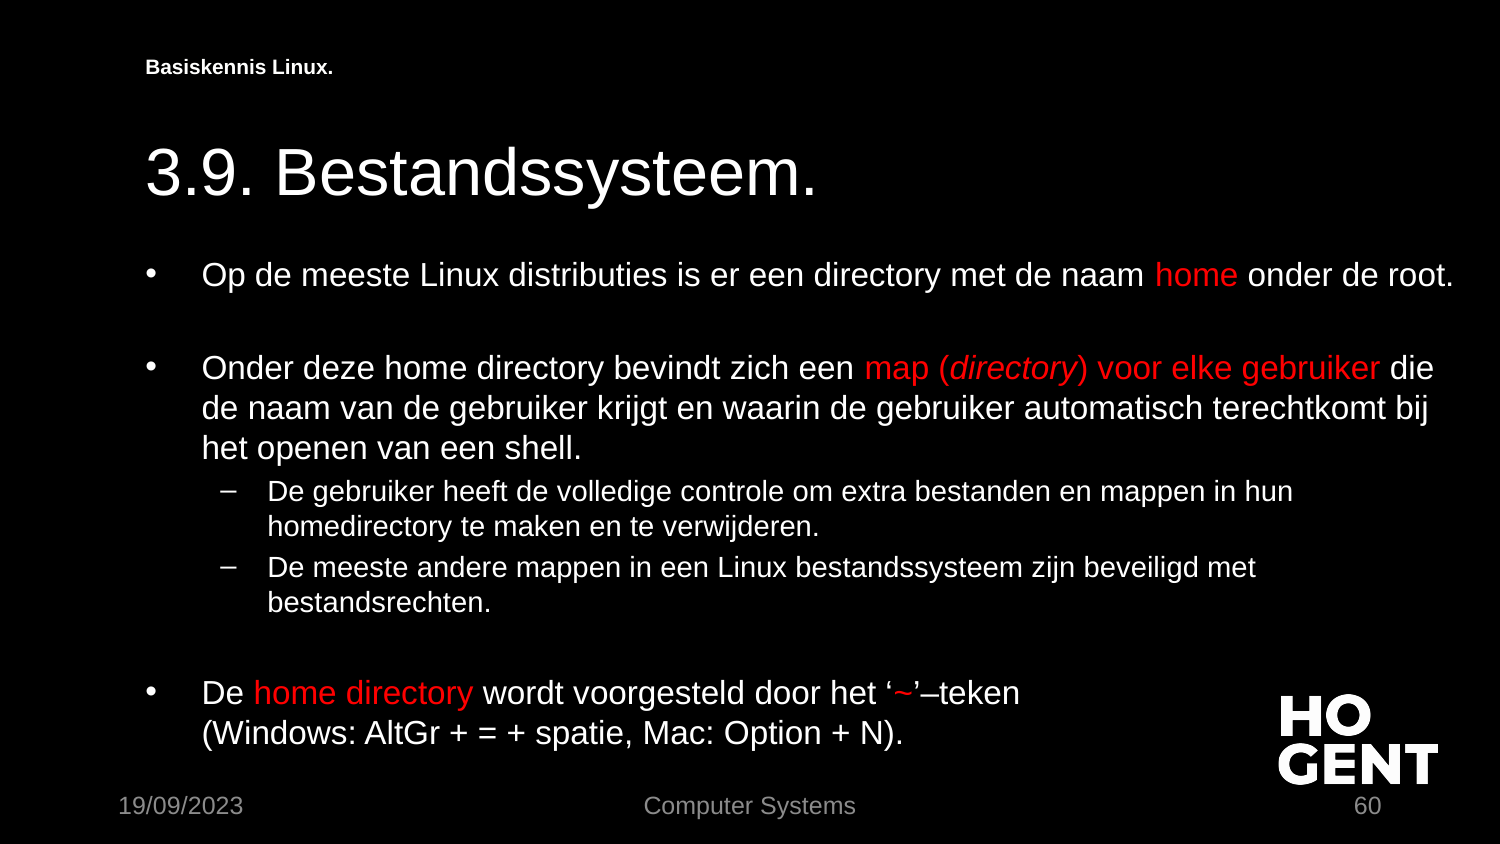

Basiskennis Linux.
# 3.9. Bestandssysteem.
Op de meeste Linux distributies is er een directory met de naam home onder de root.

Onder deze home directory bevindt zich een map (directory) voor elke gebruiker die de naam van de gebruiker krijgt en waarin de gebruiker automatisch terechtkomt bij het openen van een shell.
De gebruiker heeft de volledige controle om extra bestanden en mappen in hun homedirectory te maken en te verwijderen.
De meeste andere mappen in een Linux bestandssysteem zijn beveiligd met bestandsrechten.

De home directory wordt voorgesteld door het ‘~’–teken
(Windows: AltGr + = + spatie, Mac: Option + N).
19/09/2023
Computer Systems
60